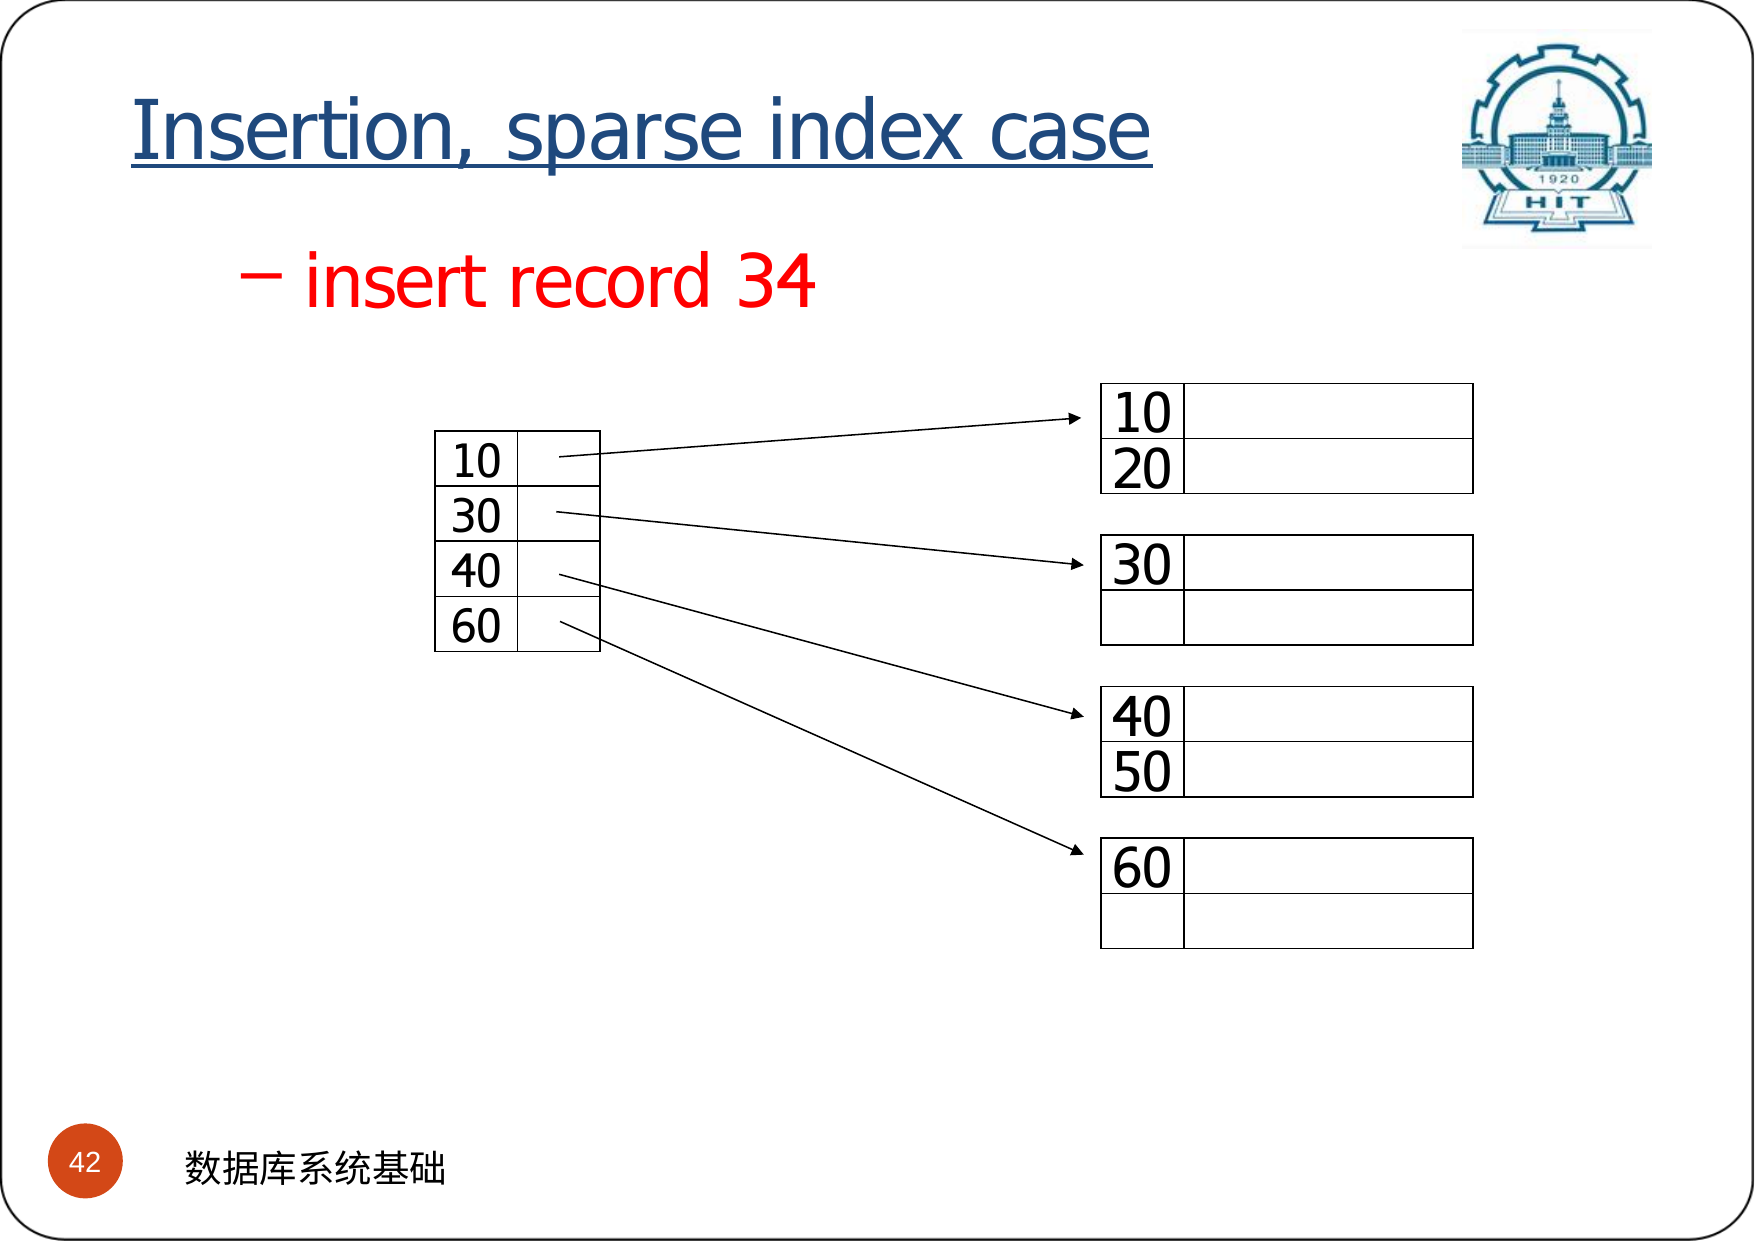

Insertion, sparse index case
 insert record 34

10

20

10

30

30

40

60

40

50

60

Advanced Database system principle
42